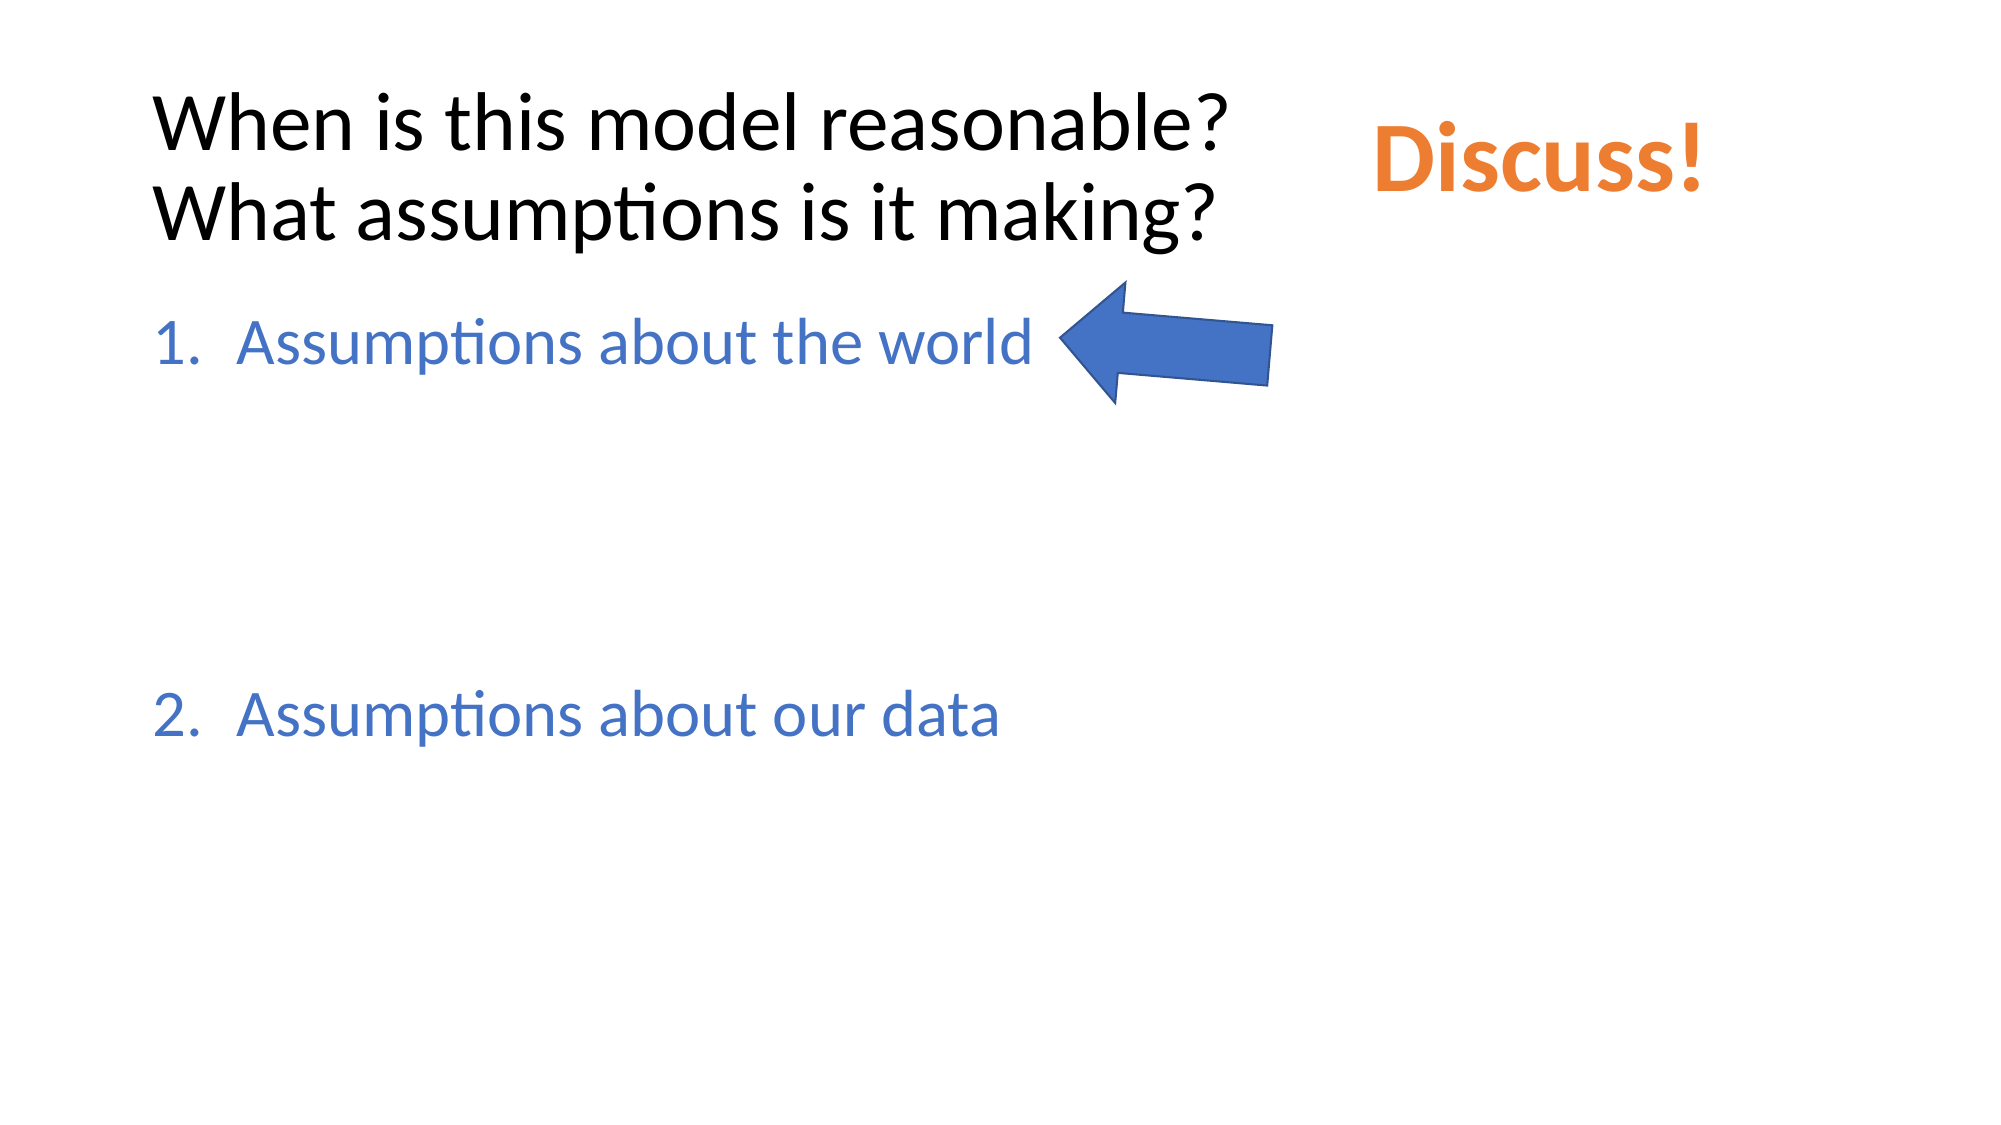

# When is this model reasonable? What assumptions is it making?
Discuss!

Assumptions about the world

Assumptions about our data